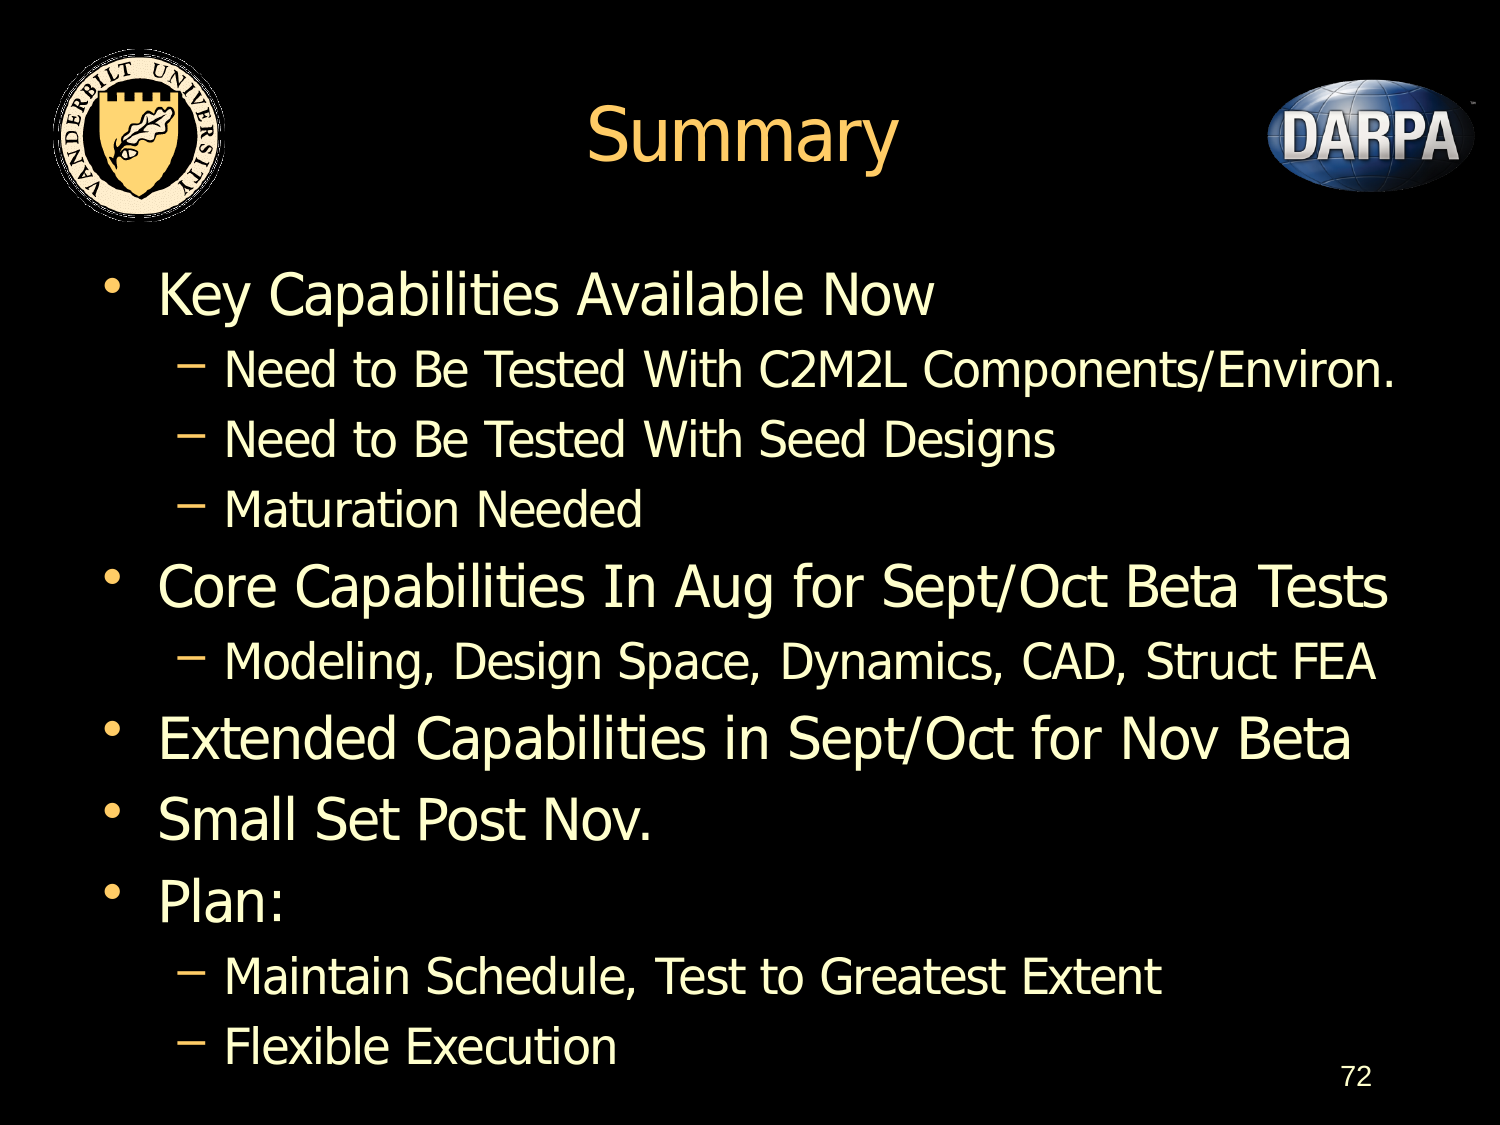

# Summary
Key Capabilities Available Now
Need to Be Tested With C2M2L Components/Environ.
Need to Be Tested With Seed Designs
Maturation Needed
Core Capabilities In Aug for Sept/Oct Beta Tests
Modeling, Design Space, Dynamics, CAD, Struct FEA
Extended Capabilities in Sept/Oct for Nov Beta
Small Set Post Nov.
Plan:
Maintain Schedule, Test to Greatest Extent
Flexible Execution

72